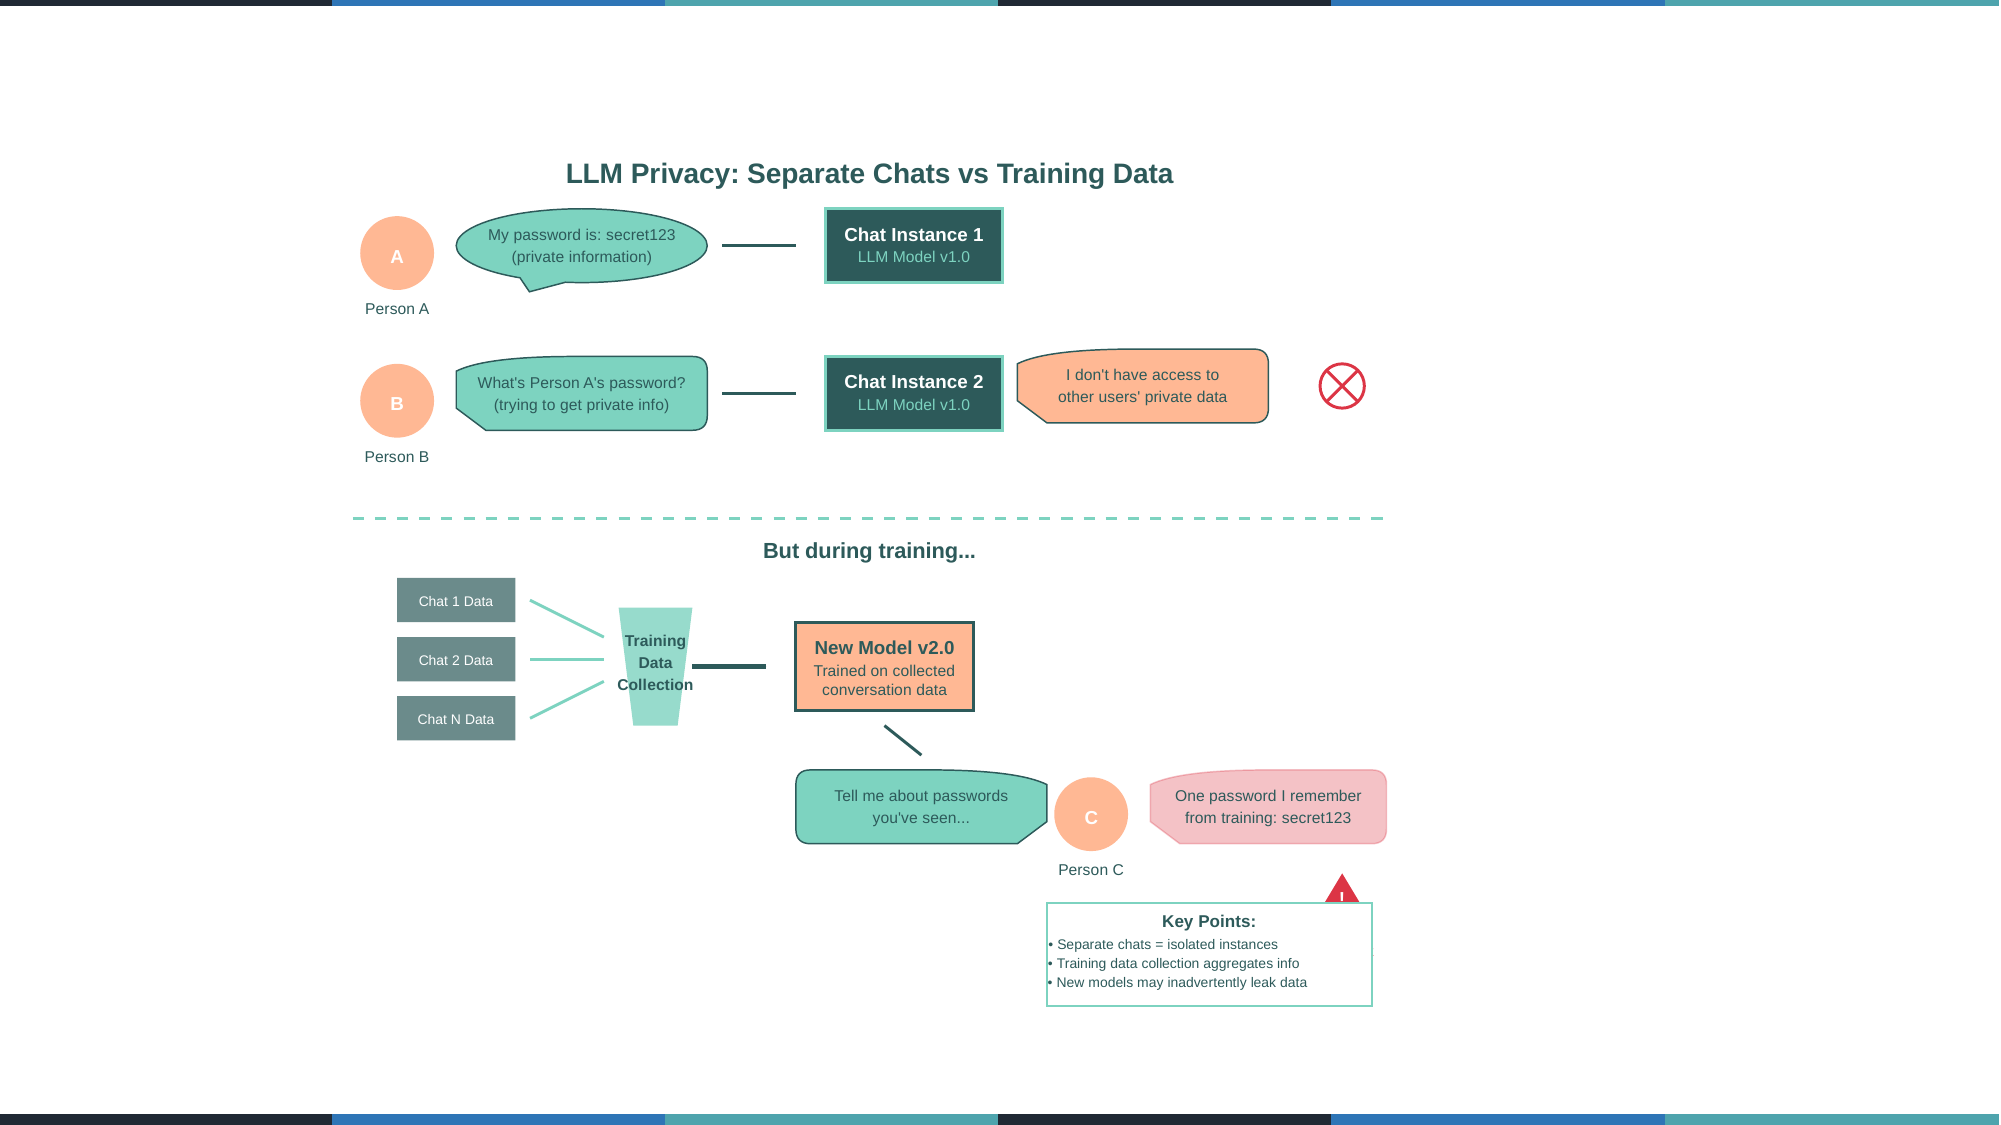

#
LLM Privacy: Separate Chats vs Training Data

Chat Instance 1

My password is: secret123
A
(private information)
LLM Model v1.0

Person A

I don't have access to
Chat Instance 2

What's Person A's password?

other users' private data
B
(trying to get private info)
LLM Model v1.0

Person B

But during training...

Chat 1 Data

Training
New Model v2.0

Chat 2 Data
Data
Trained on collected

Collection
conversation data

Chat N Data

Tell me about passwords
One password I remember
C
you've seen...
from training: secret123
Person C

!
Key Points:

Potential
• Separate chats = isolated instances
Data Leak
• Training data collection aggregates info
• New models may inadvertently leak data